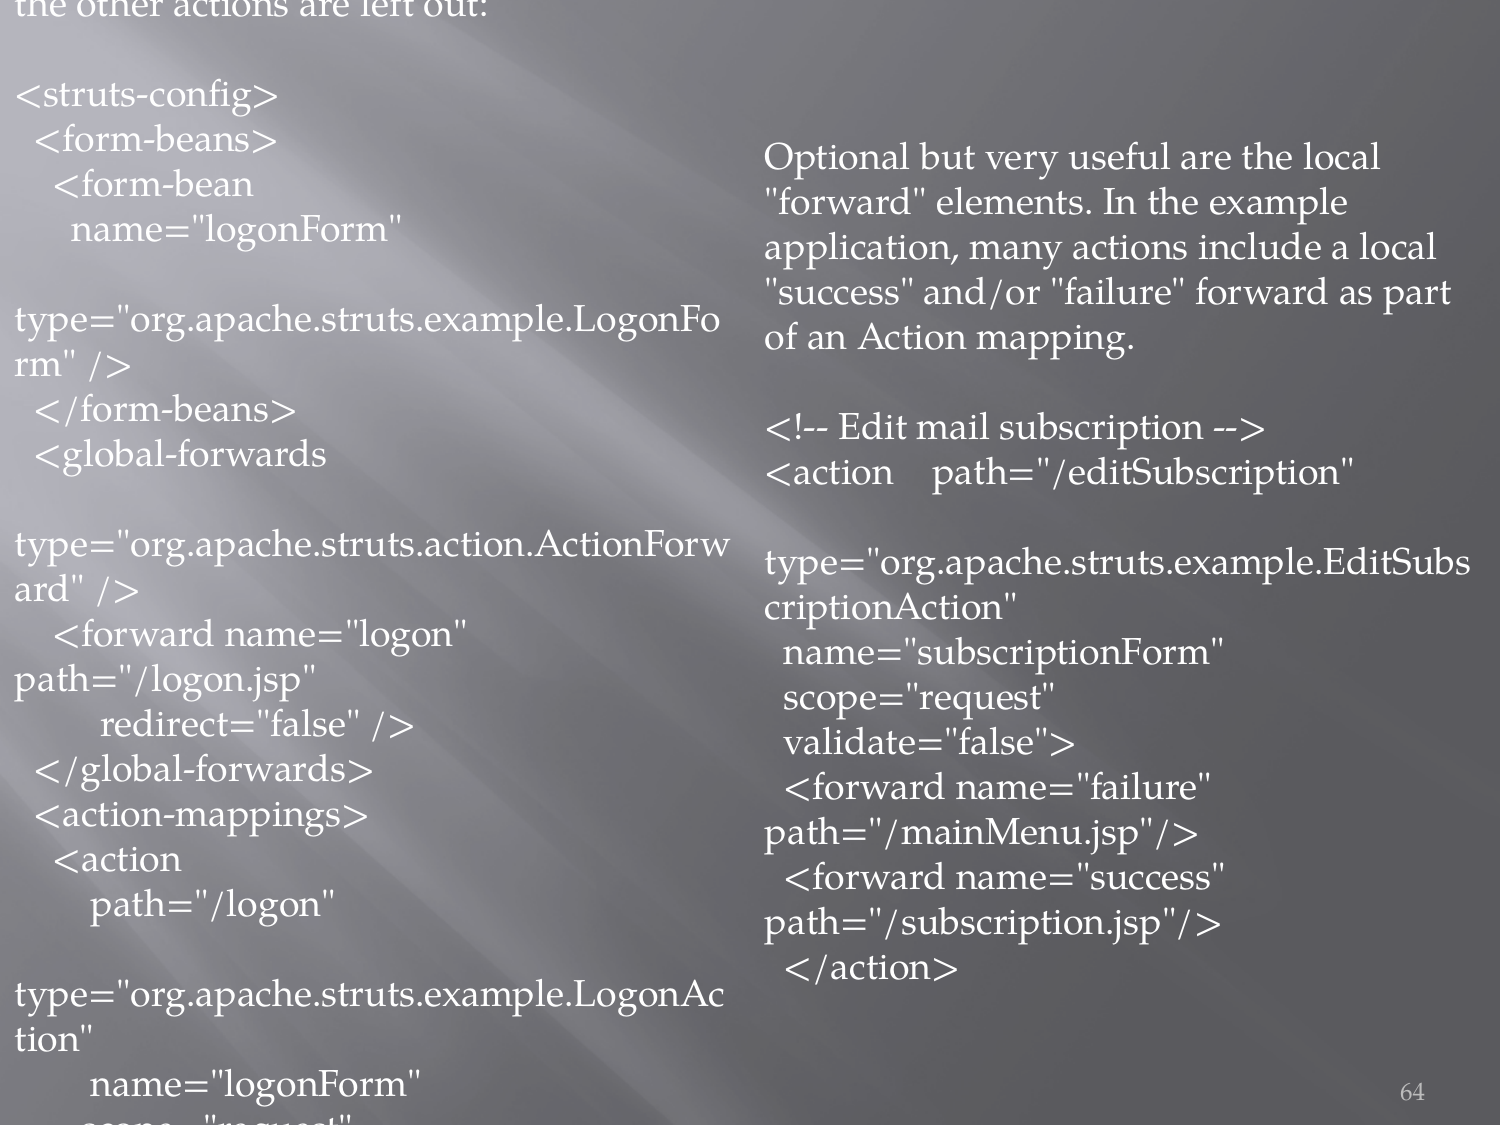

The struts-config.xml file from the example application includes the following mapping entry for the "log on" function, which we will use to illustrate the requirements. Note that the entries for all the other actions are left out:

<struts-config>
  <form-beans>
    <form-bean
      name="logonForm"
      type="org.apache.struts.example.LogonForm" />
  </form-beans>
  <global-forwards
      type="org.apache.struts.action.ActionForward" />
    <forward name="logon" path="/logon.jsp"
         redirect="false" />
  </global-forwards>
  <action-mappings>
    <action
        path="/logon"
        type="org.apache.struts.example.LogonAction"
        name="logonForm"
       scope="request"
       input="/logon.jsp"
     unknown="false"
    validate="true" />
  </action-mappings>
</struts-config>

-------------------

Optional but very useful are the local "forward" elements. In the example application, many actions include a local "success" and/or "failure" forward as part of an Action mapping.

<!-- Edit mail subscription -->
<action    path="/editSubscription"
  type="org.apache.struts.example.EditSubscriptionAction"
  name="subscriptionForm"
  scope="request"
  validate="false">
  <forward name="failure" path="/mainMenu.jsp"/>
  <forward name="success" path="/subscription.jsp"/>
  </action>
64